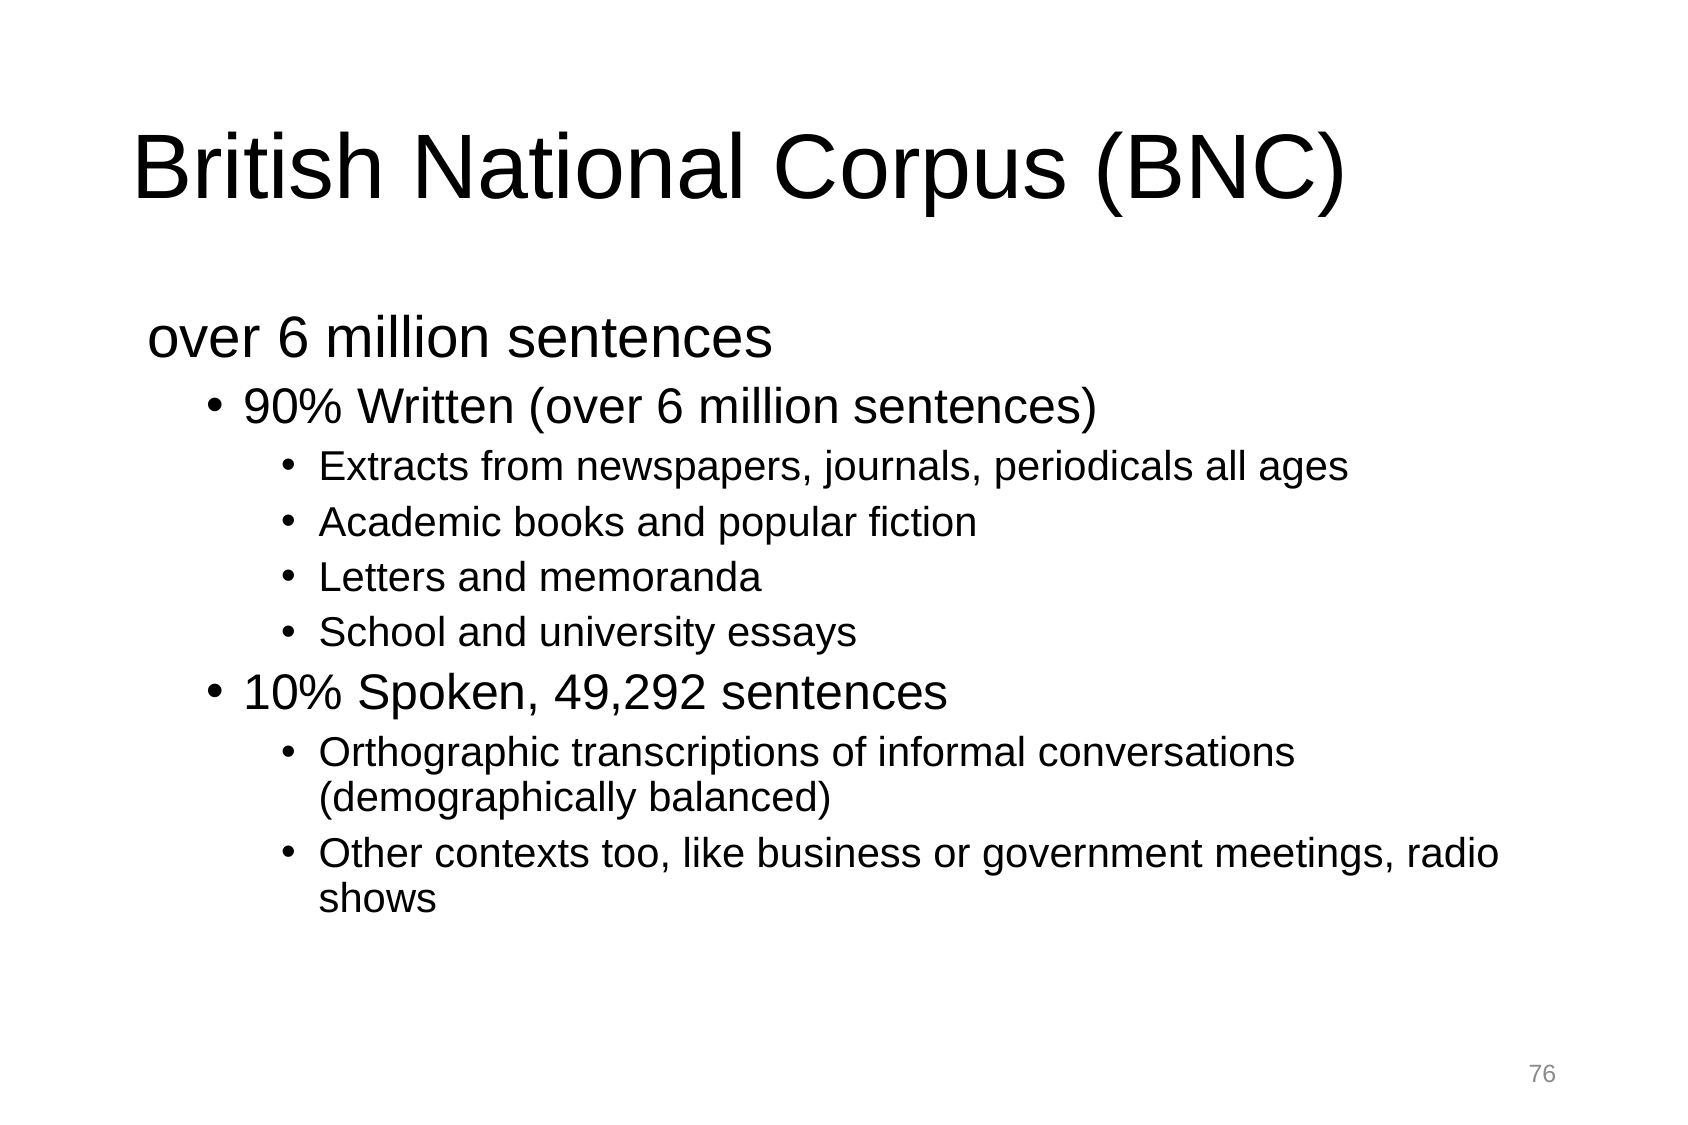

# British National Corpus (BNC)
 over 6 million sentences
90% Written (over 6 million sentences)
Extracts from newspapers, journals, periodicals all ages
Academic books and popular fiction
Letters and memoranda
School and university essays
10% Spoken, 49,292 sentences
Orthographic transcriptions of informal conversations (demographically balanced)
Other contexts too, like business or government meetings, radio shows
76